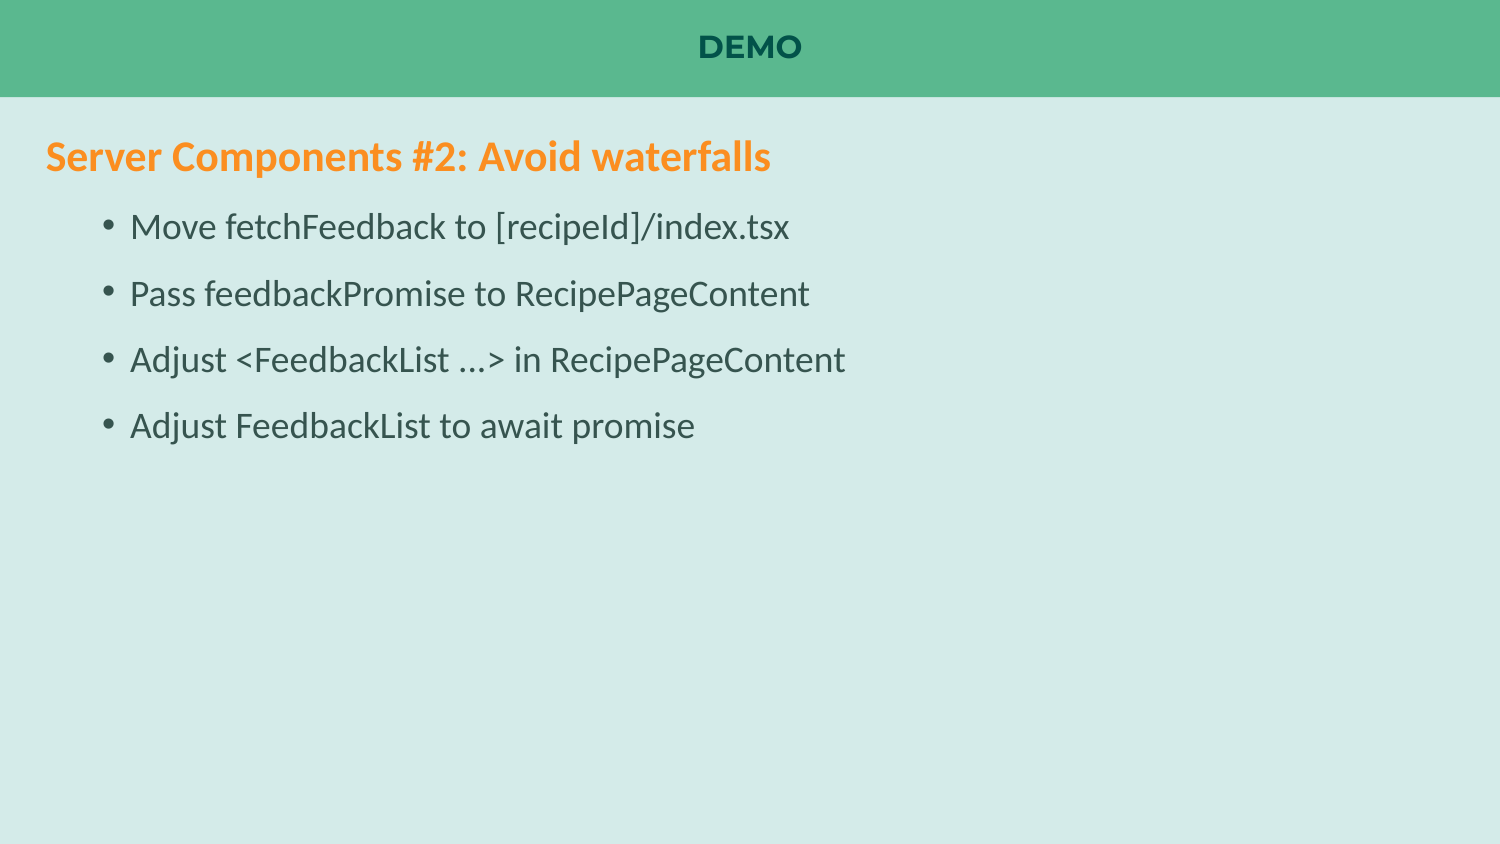

# Demo
Server Components #2: Avoid waterfalls
Move fetchFeedback to [recipeId]/index.tsx
Pass feedbackPromise to RecipePageContent
Adjust <FeedbackList ...> in RecipePageContent
Adjust FeedbackList to await promise